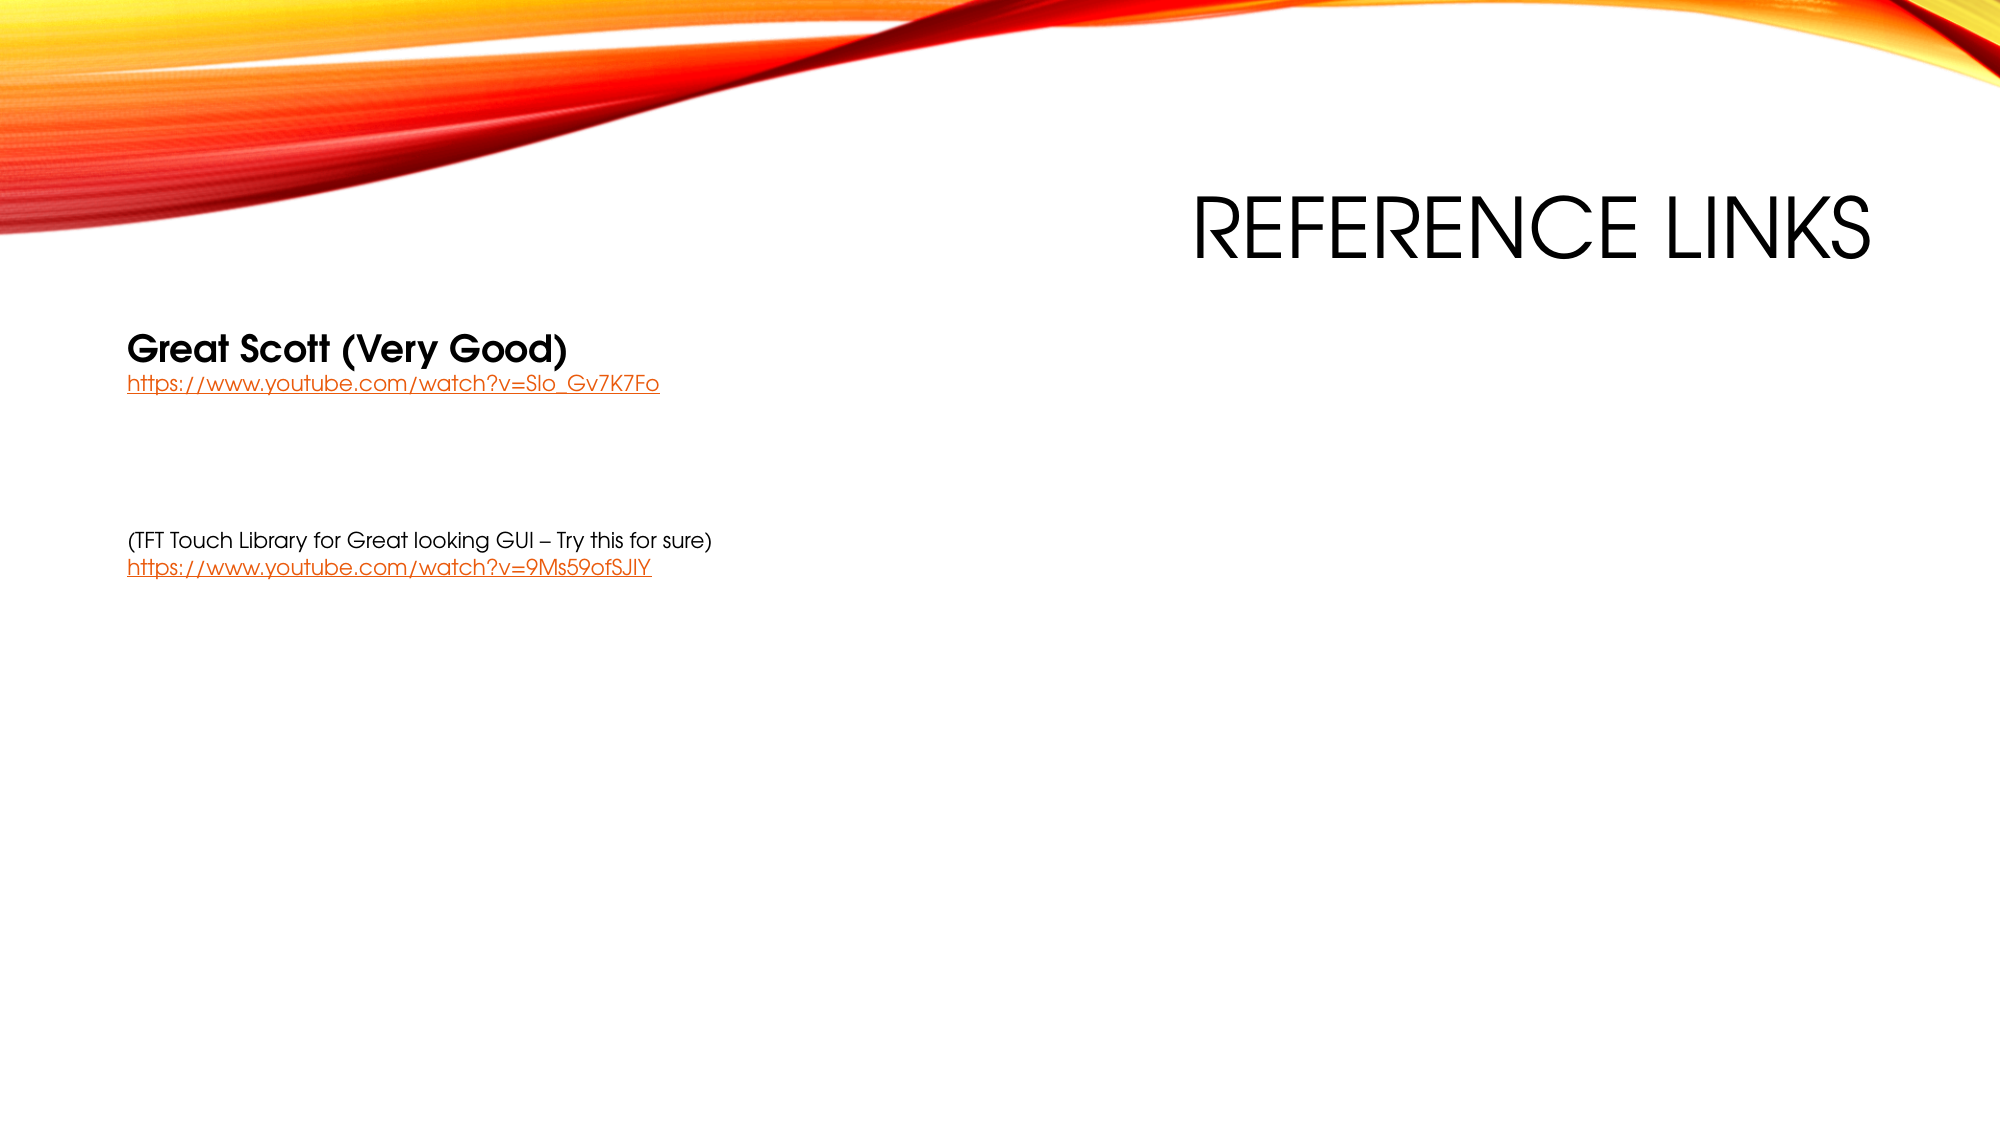

# Reference linkS
Great Scott (Very Good)
https://www.youtube.com/watch?v=SIo_Gv7K7Fo

(TFT Touch Library for Great looking GUI – Try this for sure)
https://www.youtube.com/watch?v=9Ms59ofSJIY